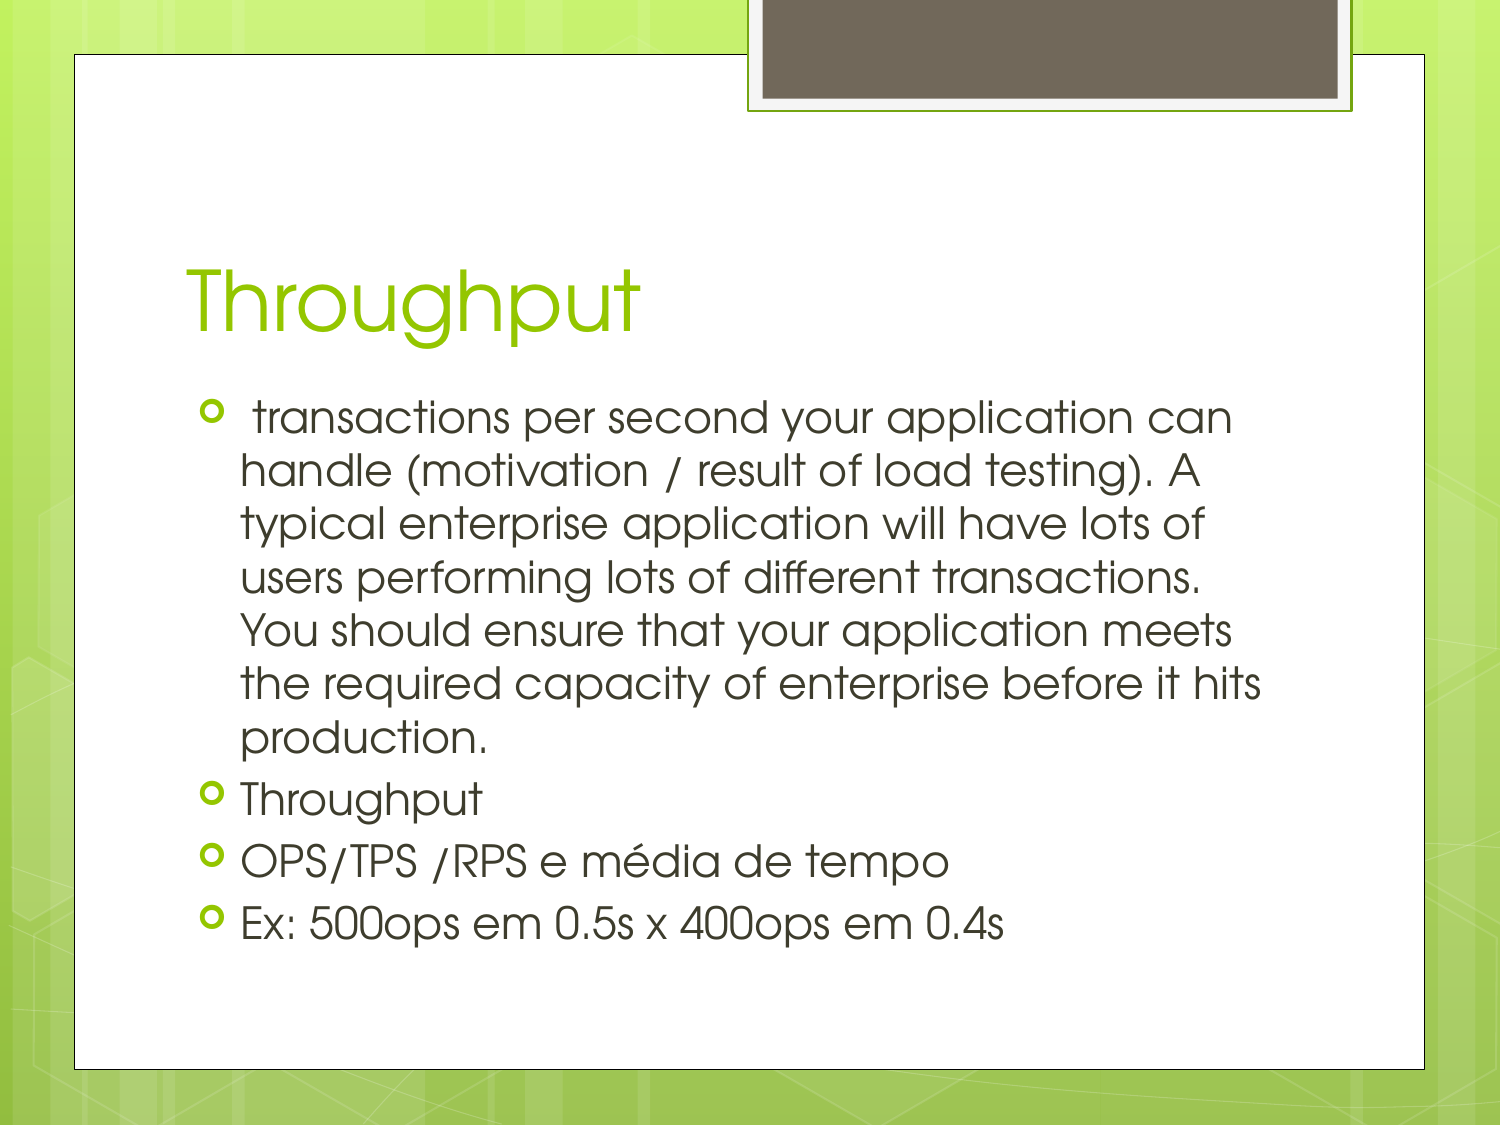

# Throughput
 transactions per second your application can handle (motivation / result of load testing). A typical enterprise application will have lots of users performing lots of different transactions. You should ensure that your application meets the required capacity of enterprise before it hits production.
Throughput
OPS/TPS /RPS e média de tempo
Ex: 500ops em 0.5s x 400ops em 0.4s